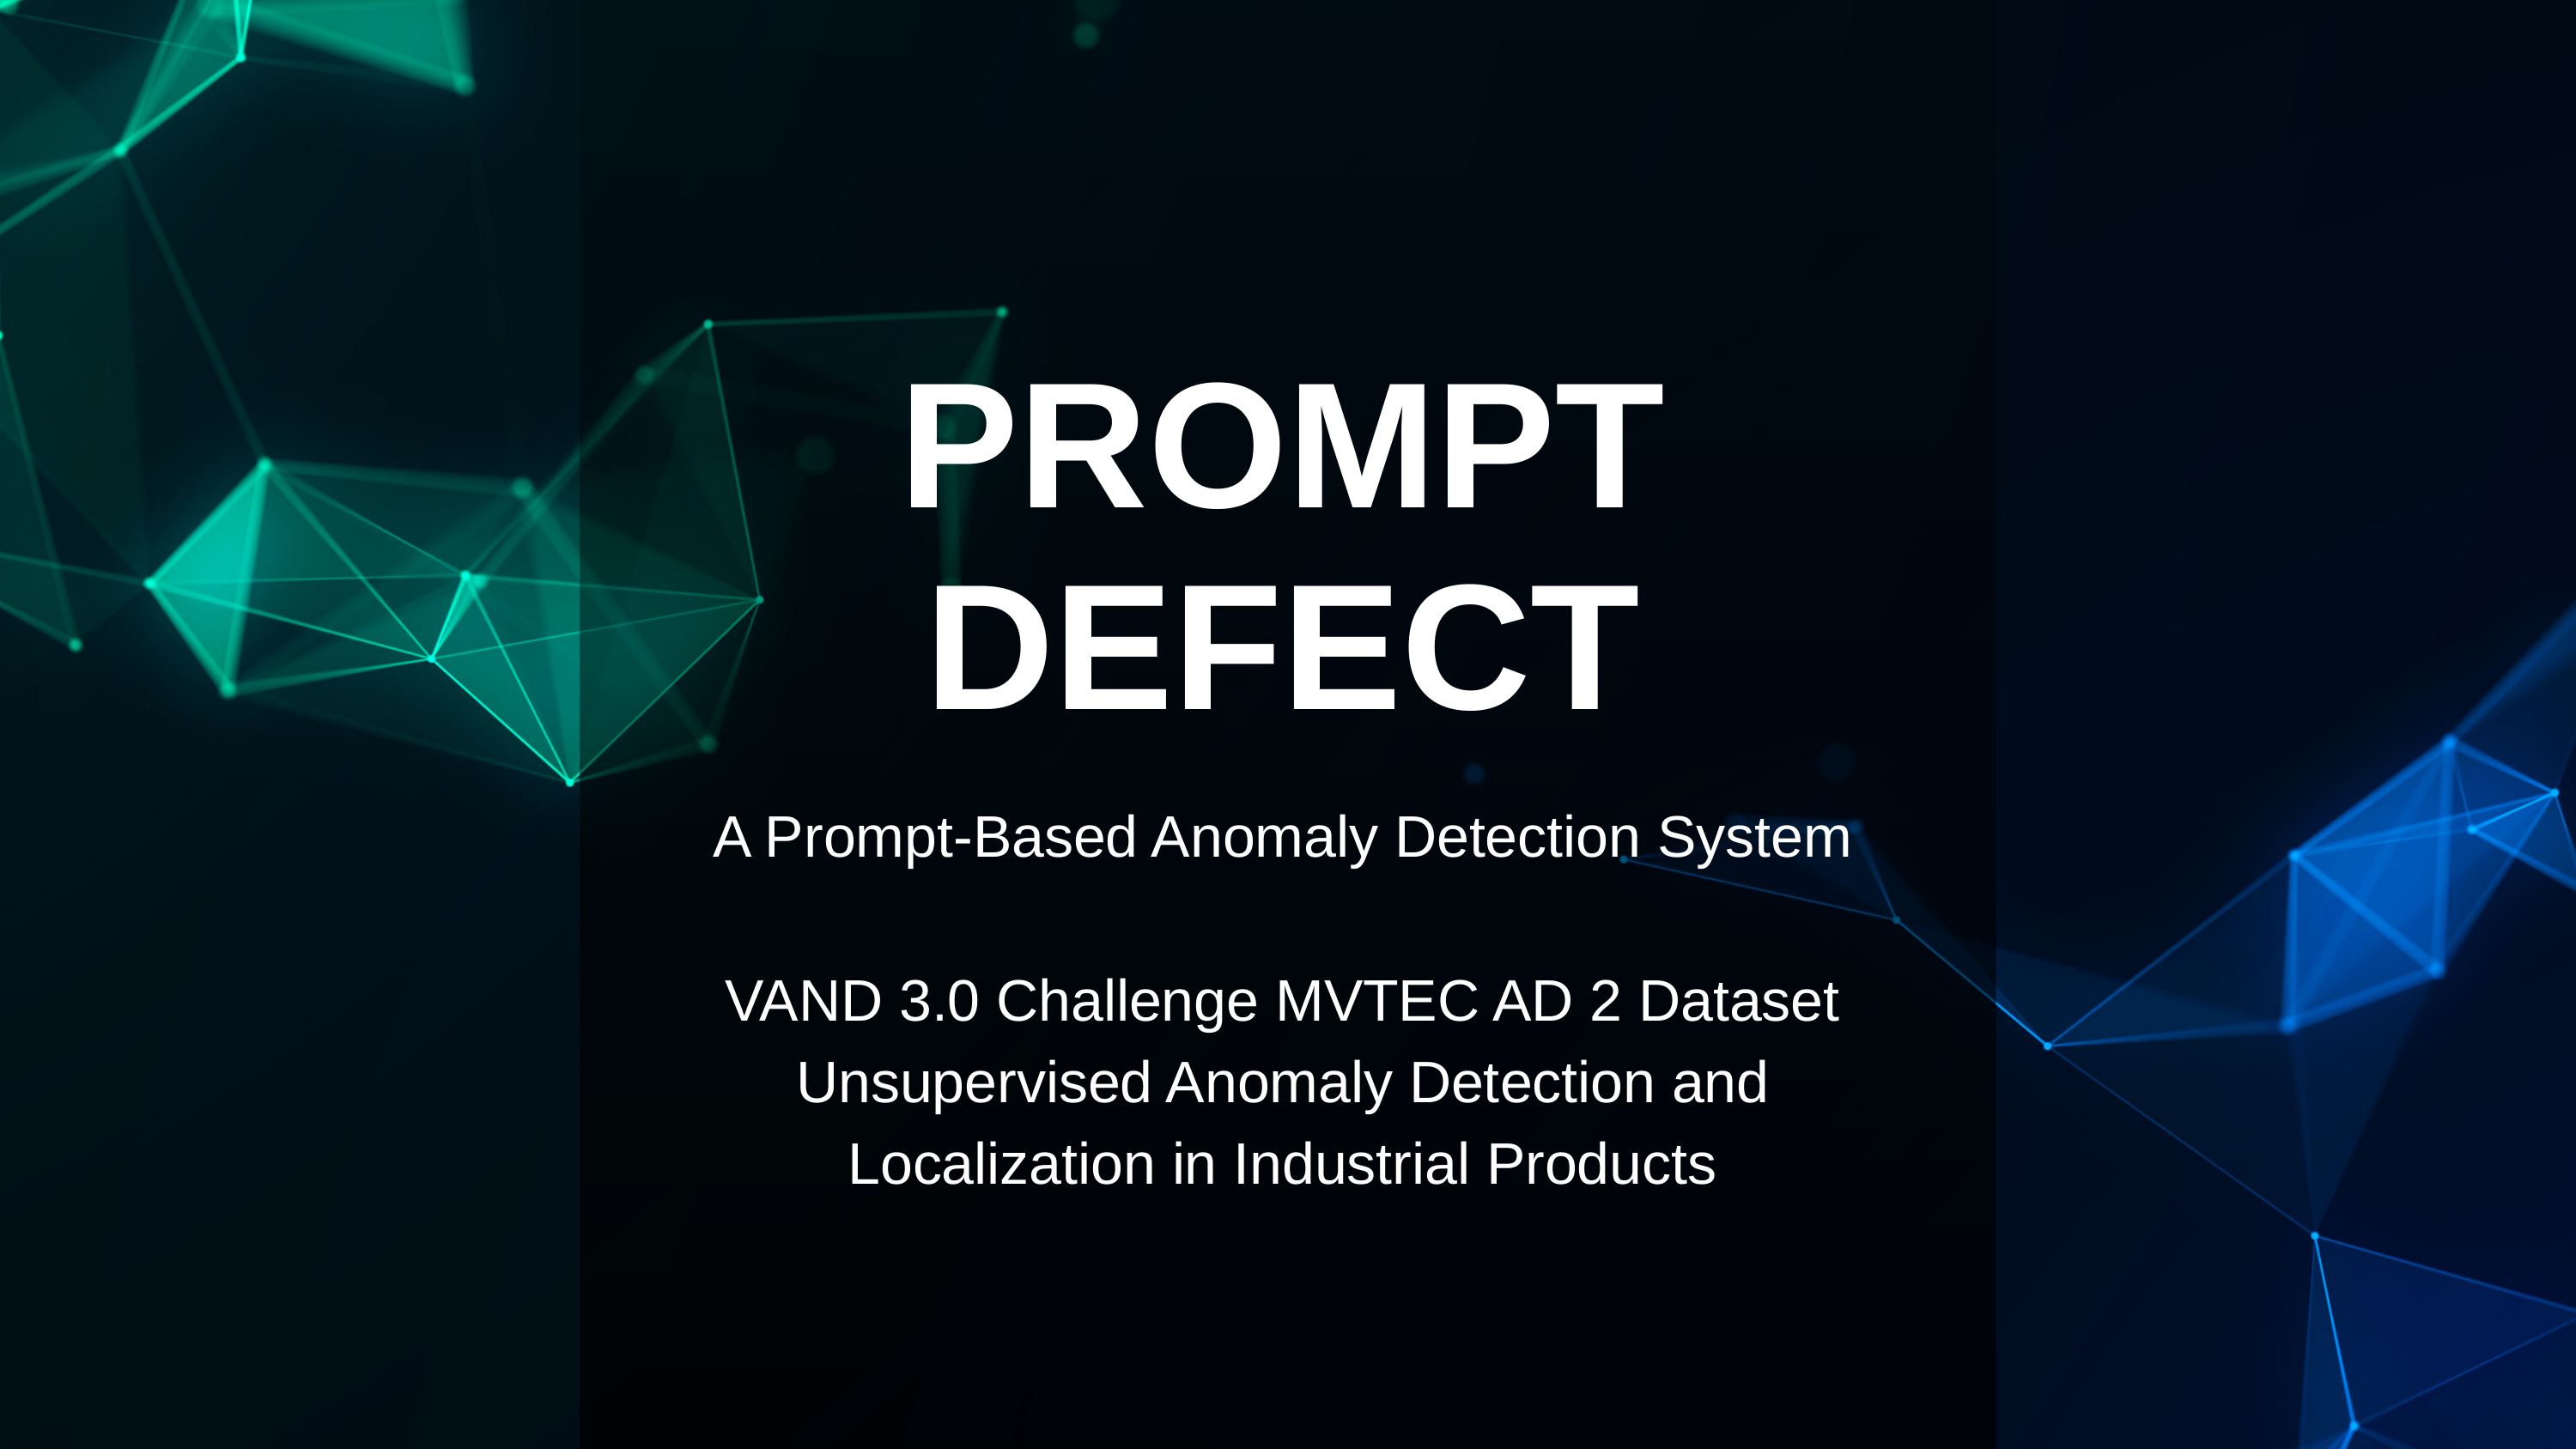

PROMPT DEFECT
A Prompt-Based Anomaly Detection System

VAND 3.0 Challenge MVTEC AD 2 Dataset Unsupervised Anomaly Detection and Localization in Industrial Products